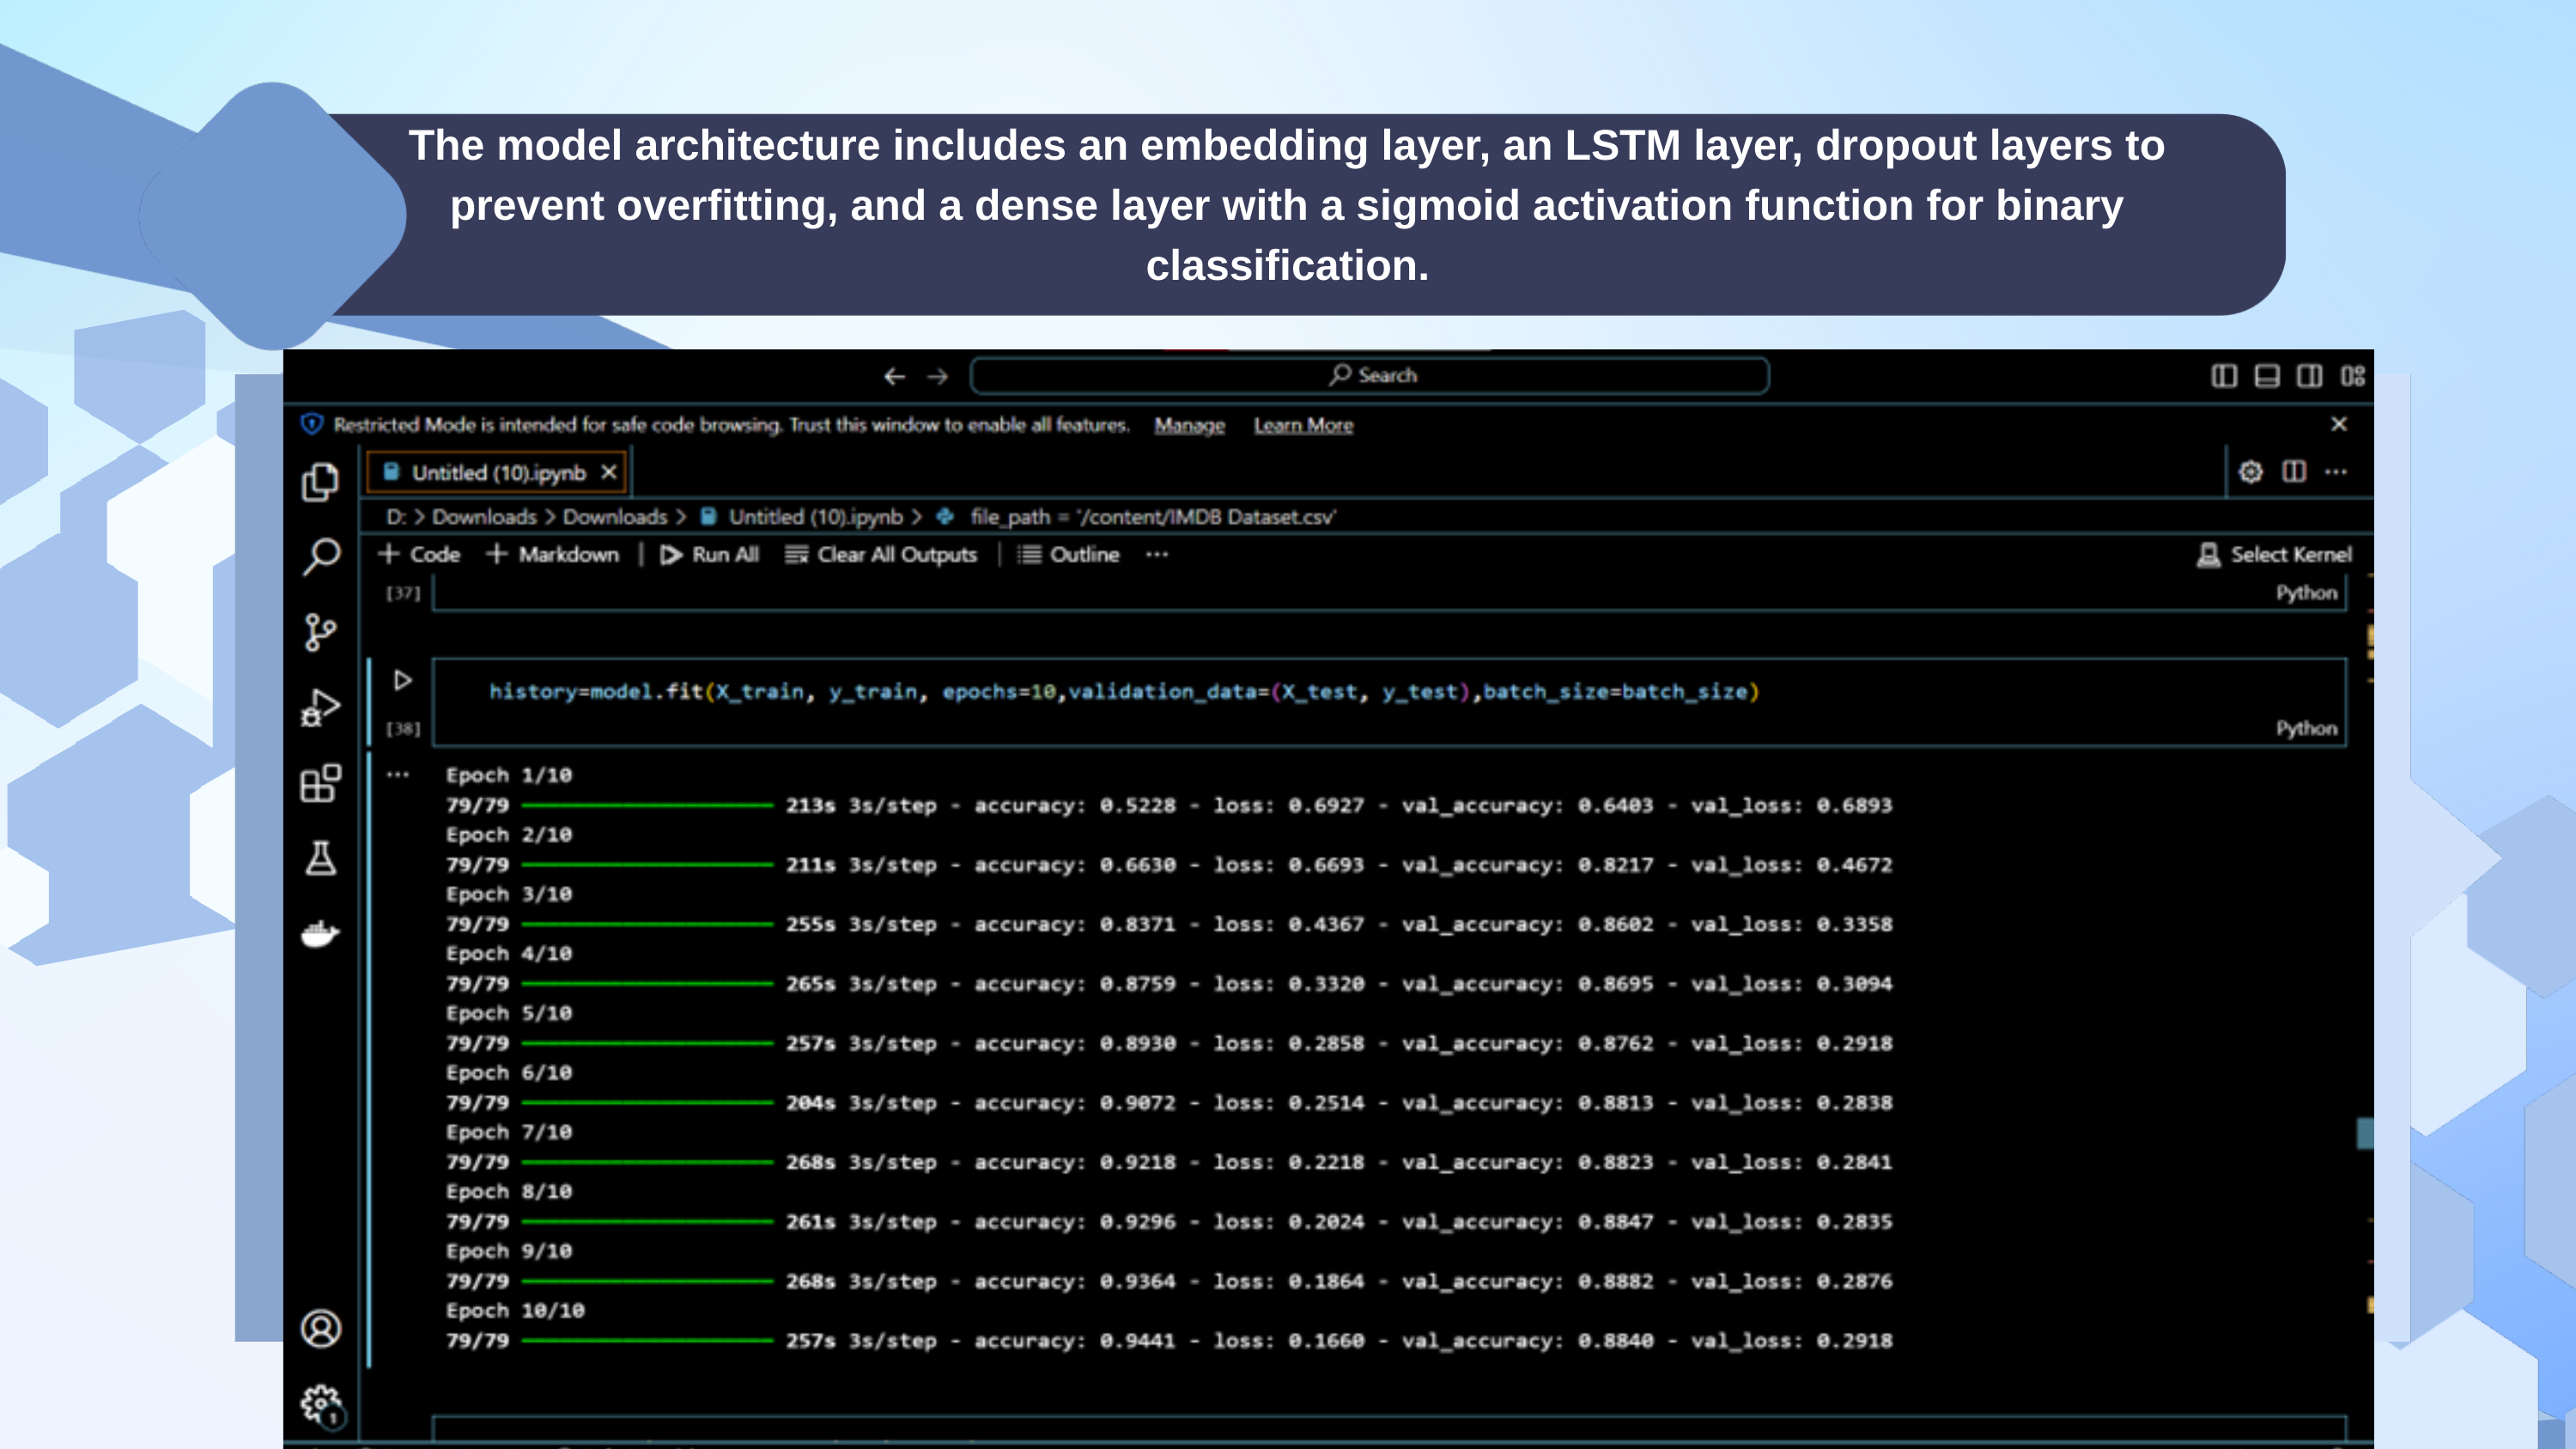

The model architecture includes an embedding layer, an LSTM layer, dropout layers to prevent overfitting, and a dense layer with a sigmoid activation function for binary classification.